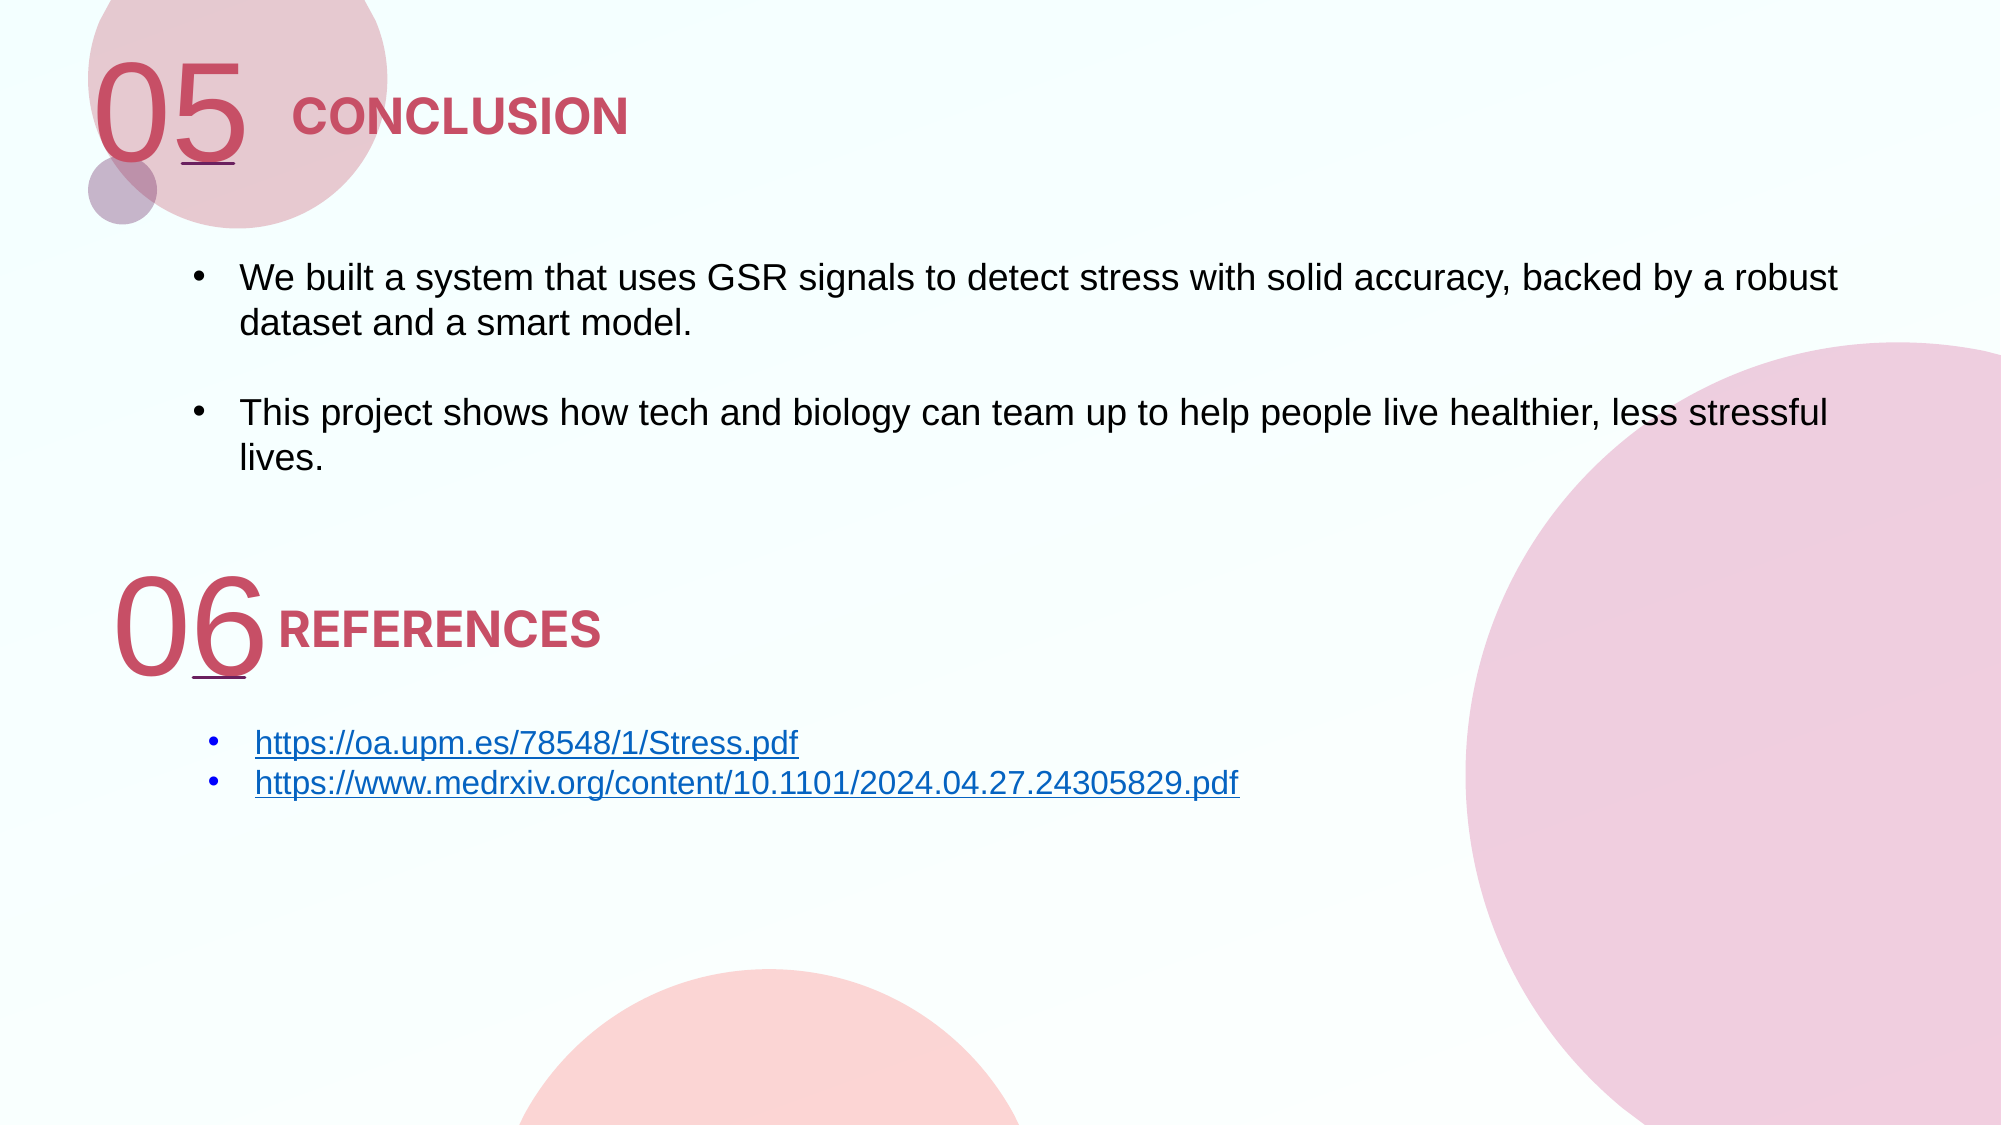

05
         CONCLUSION

We built a system that uses GSR signals to detect stress with solid accuracy, backed by a robust dataset and a smart model.

This project shows how tech and biology can team up to help people live healthier, less stressful lives.
06
       REFERENCES
https://oa.upm.es/78548/1/Stress.pdf
https://www.medrxiv.org/content/10.1101/2024.04.27.24305829.pdf